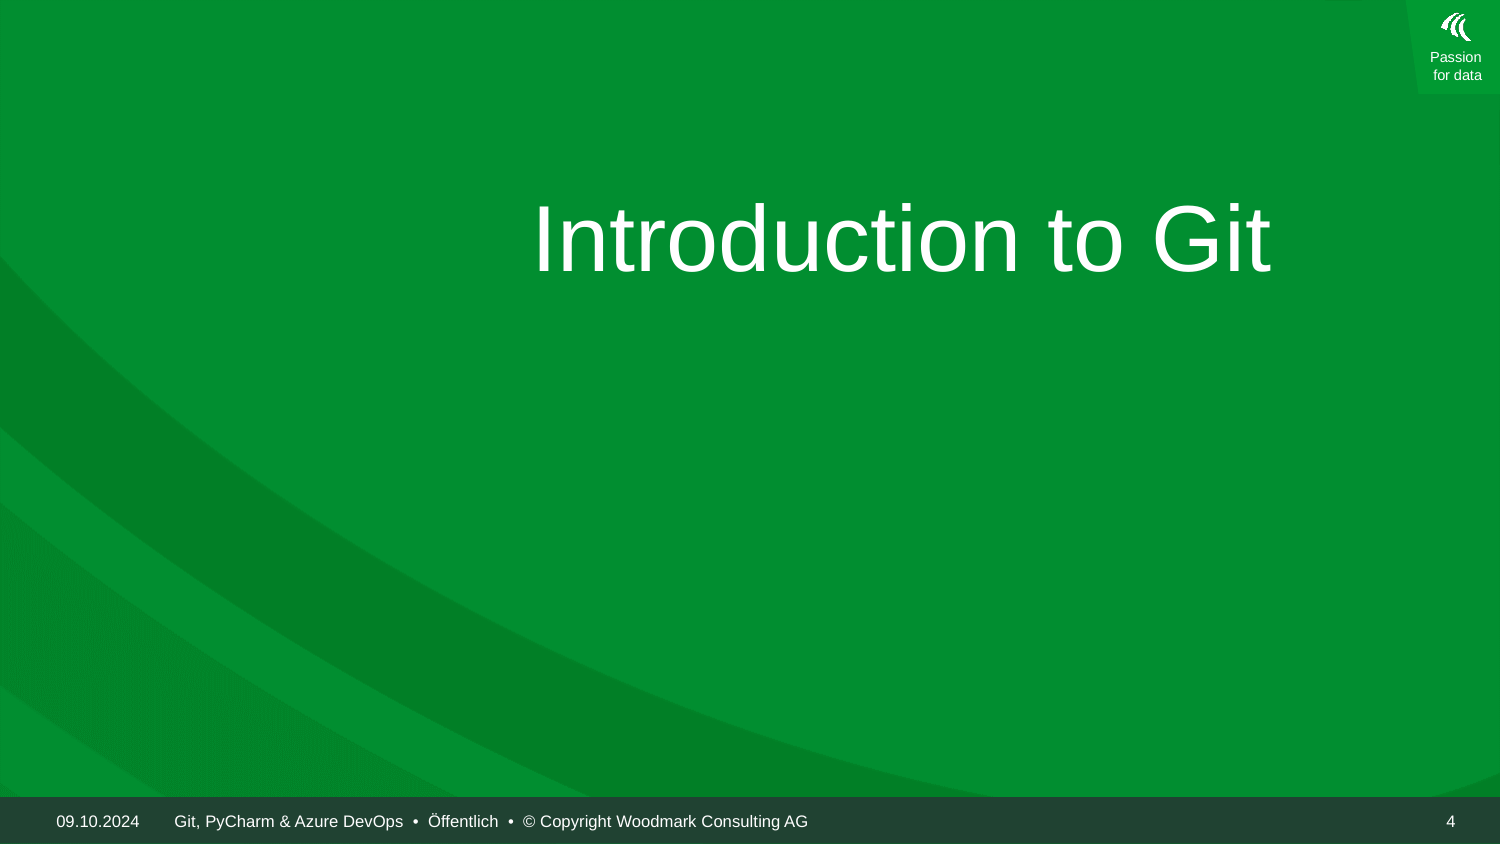

# Introduction to Git
09.10.2024
Git, PyCharm & Azure DevOps  •  Öffentlich  •  © Copyright Woodmark Consulting AG
4